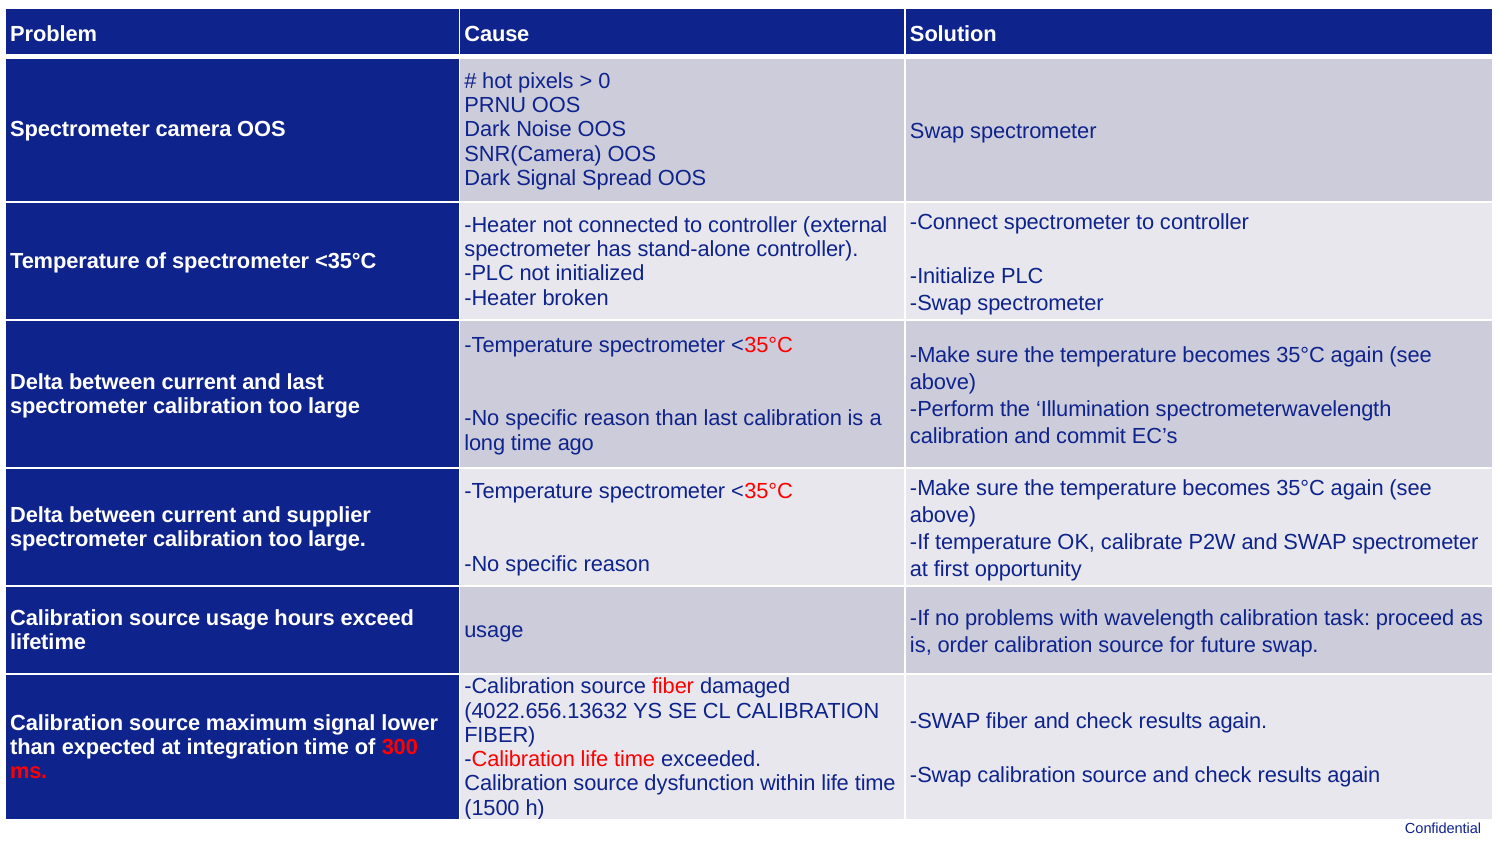

| Problem | Cause | Solution |
| --- | --- | --- |
| Spectrometer camera OOS | # hot pixels > 0 PRNU OOS Dark Noise OOS SNR(Camera) OOS Dark Signal Spread OOS | Swap spectrometer |
| Temperature of spectrometer <35°C | -Heater not connected to controller (external spectrometer has stand-alone controller). -PLC not initialized -Heater broken | -Connect spectrometer to controller   -Initialize PLC -Swap spectrometer |
| Delta between current and last spectrometer calibration too large | -Temperature spectrometer <35°C     -No specific reason than last calibration is a long time ago | -Make sure the temperature becomes 35°C again (see above) -Perform the ‘Illumination spectrometerwavelength calibration and commit EC’s |
| Delta between current and supplier spectrometer calibration too large. | -Temperature spectrometer <35°C     -No specific reason | -Make sure the temperature becomes 35°C again (see above) -If temperature OK, calibrate P2W and SWAP spectrometer at first opportunity |
| Calibration source usage hours exceed lifetime | usage | -If no problems with wavelength calibration task: proceed as is, order calibration source for future swap. |
| Calibration source maximum signal lower than expected at integration time of 300 ms. | -Calibration source fiber damaged (4022.656.13632 YS SE CL CALIBRATION FIBER) -Calibration life time exceeded. Calibration source dysfunction within life time (1500 h) | -SWAP fiber and check results again.   -Swap calibration source and check results again |
#